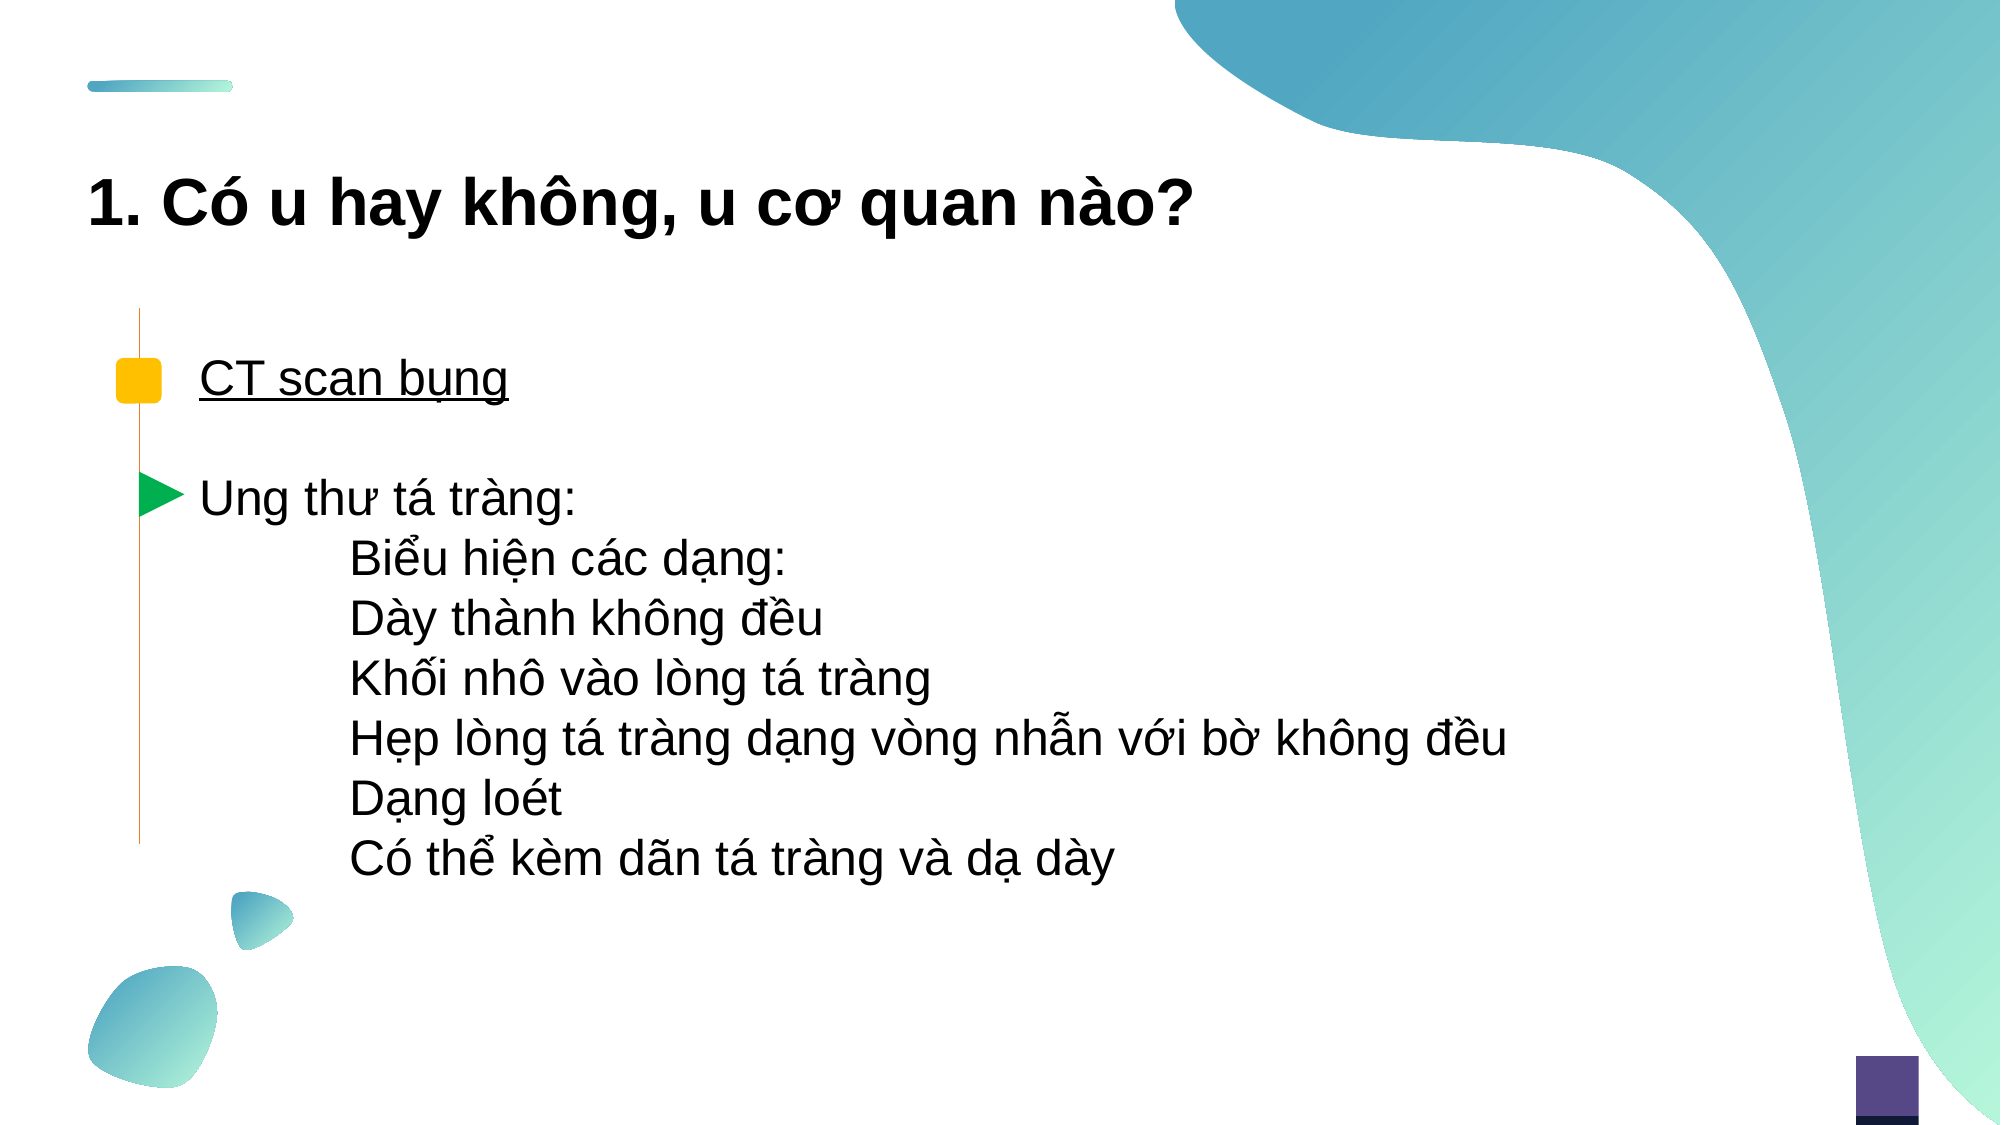

1. Có u hay không, u cơ quan nào?

CT scan bụng

Ung thư tá tràng:
	Biểu hiện các dạng:
	Dày thành không đều
	Khối nhô vào lòng tá tràng
	Hẹp lòng tá tràng dạng vòng nhẫn với bờ không đều
	Dạng loét
	Có thể kèm dãn tá tràng và dạ dày